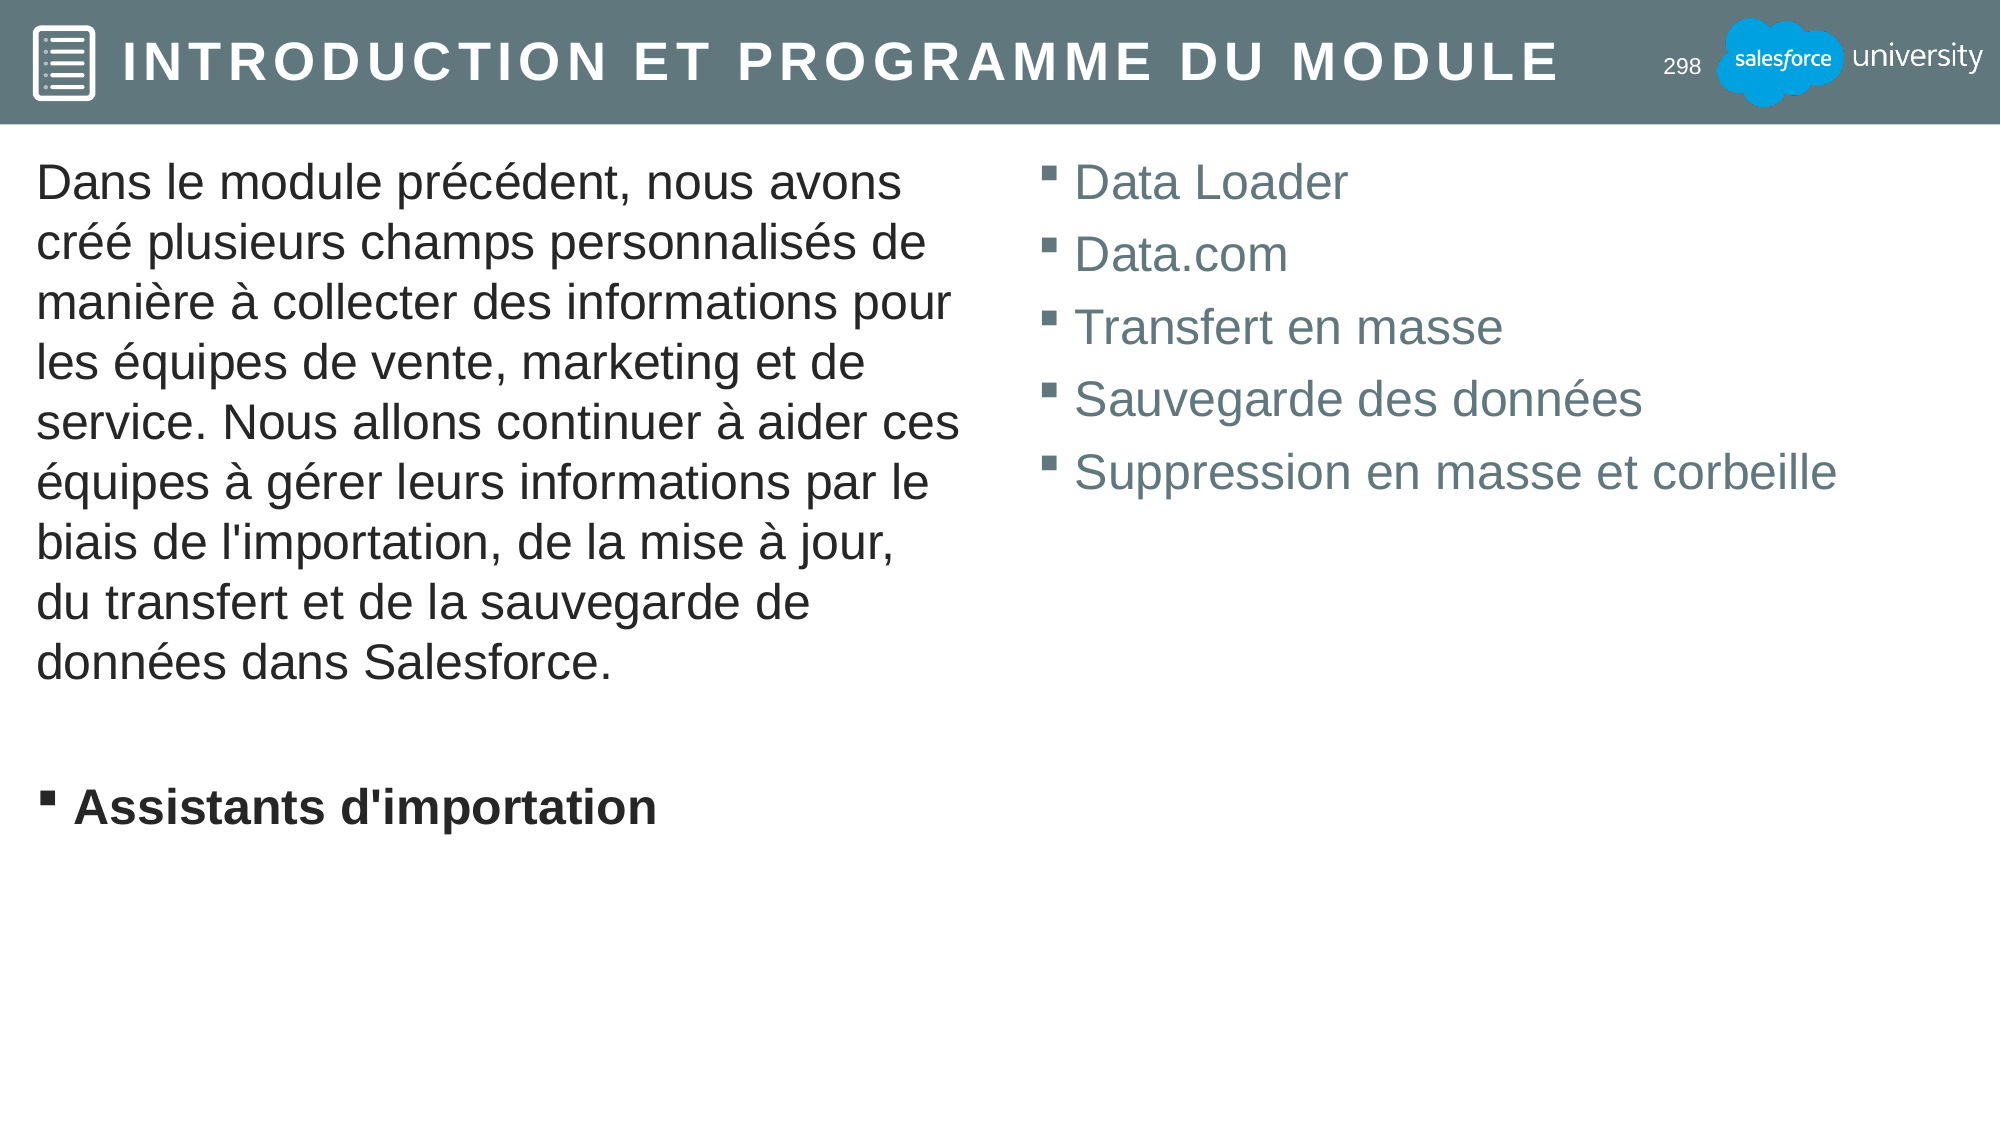

# Introduction et programme du module
298
Dans le module précédent, nous avons créé plusieurs champs personnalisés de manière à collecter des informations pour les équipes de vente, marketing et de service. Nous allons continuer à aider ces équipes à gérer leurs informations par le biais de l'importation, de la mise à jour, du transfert et de la sauvegarde de données dans Salesforce.

Assistants d'importation
Data Loader
Data.com
Transfert en masse
Sauvegarde des données
Suppression en masse et corbeille